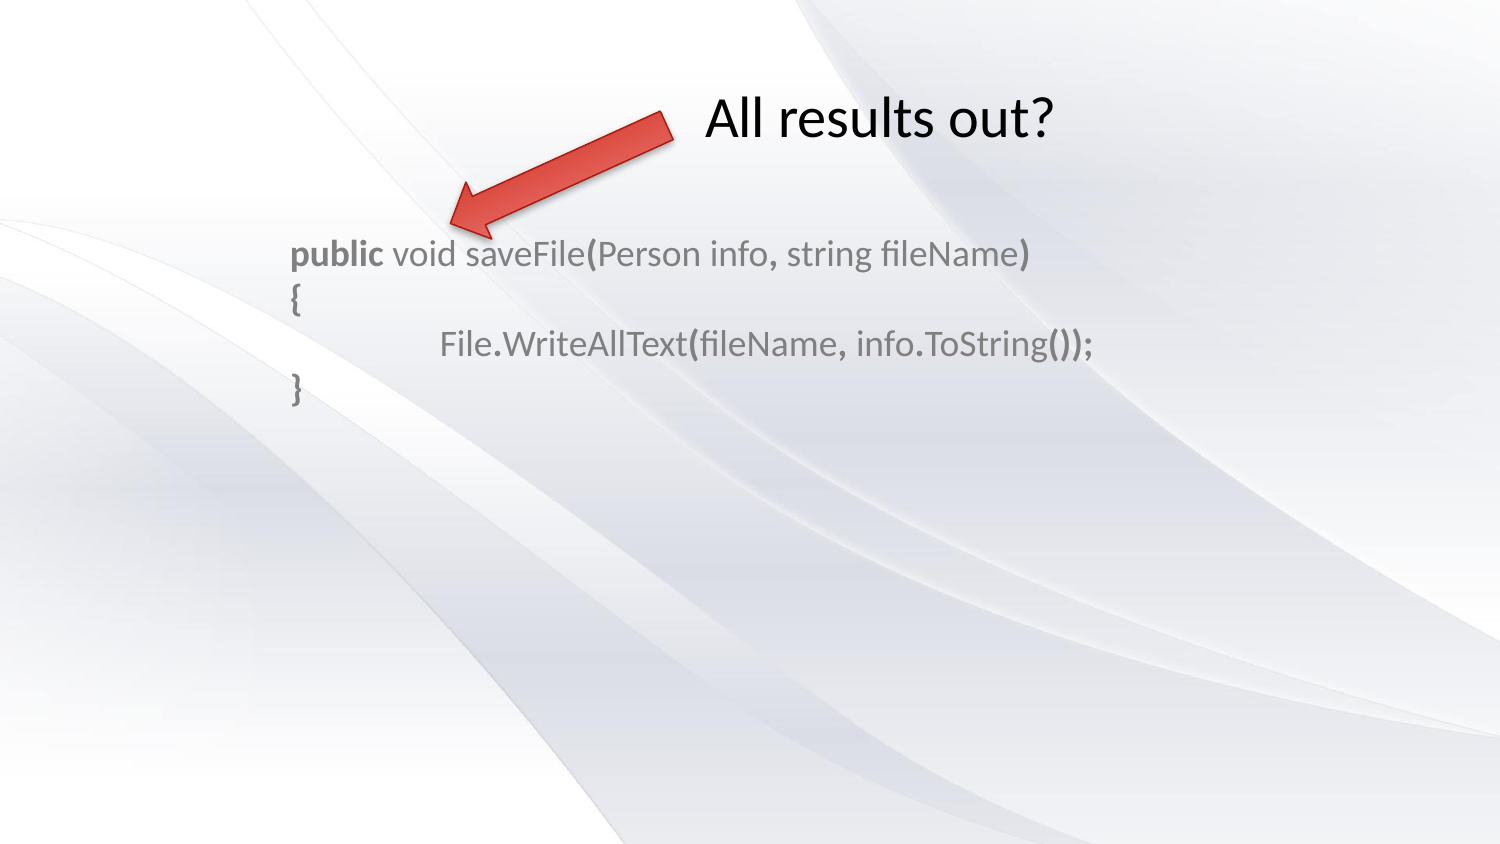

All results out?

public void saveFile(Person info, string fileName)
{
	File.WriteAllText(fileName, info.ToString());
}